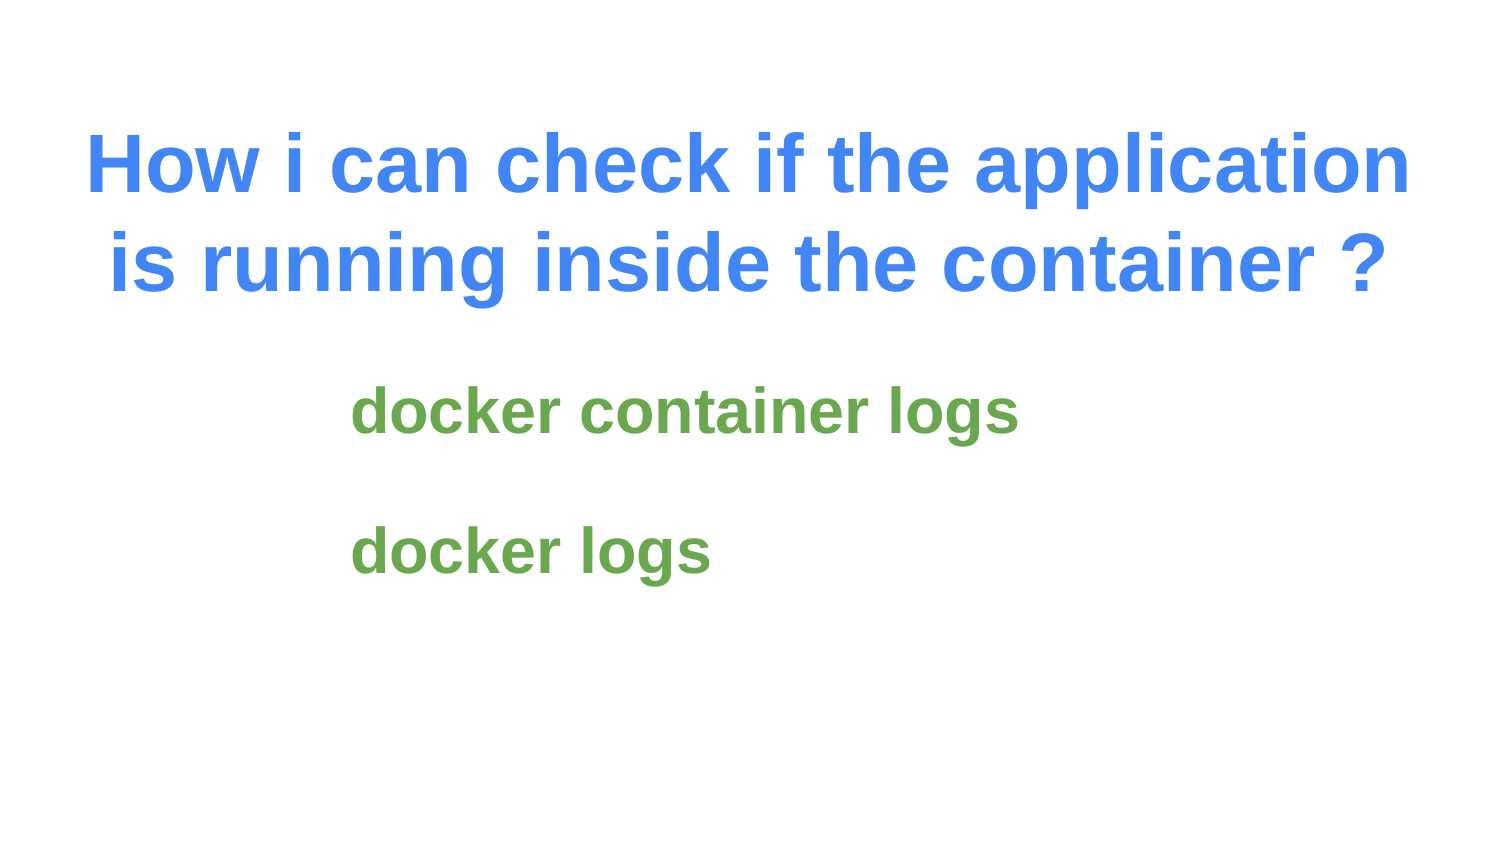

# How i can check if the application is running inside the container ?
docker container logs

docker logs